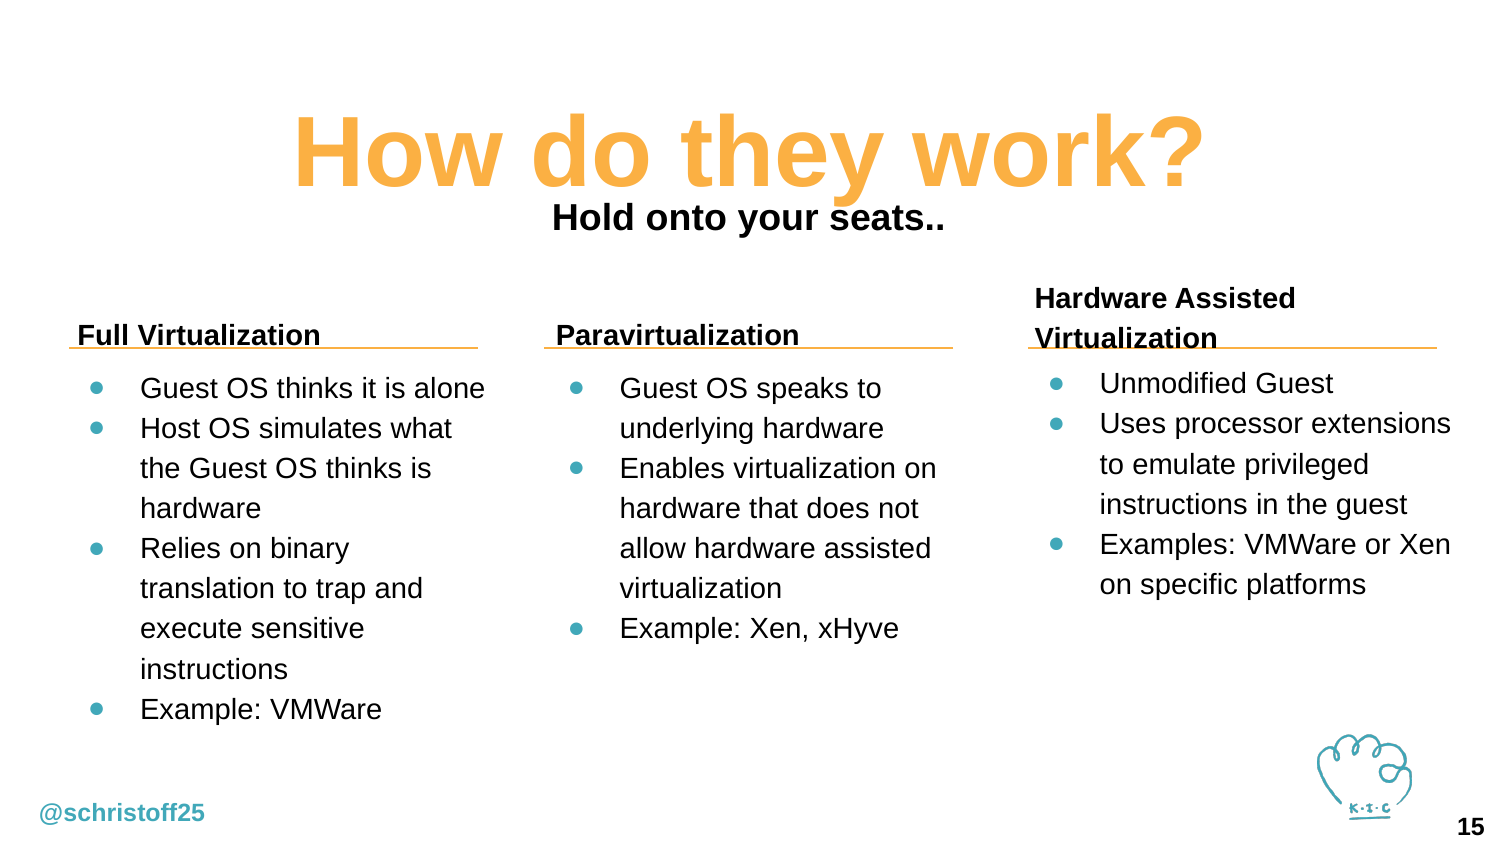

# How do they work?
Hold onto your seats..
Hardware Assisted Virtualization
Full Virtualization
Paravirtualization
Unmodified Guest
Uses processor extensions to emulate privileged instructions in the guest
Examples: VMWare or Xen on specific platforms
Guest OS speaks to underlying hardware
Enables virtualization on hardware that does not allow hardware assisted virtualization
Example: Xen, xHyve

Guest OS thinks it is alone
Host OS simulates what the Guest OS thinks is hardware
Relies on binary translation to trap and execute sensitive instructions
Example: VMWare

@schristoff25
15